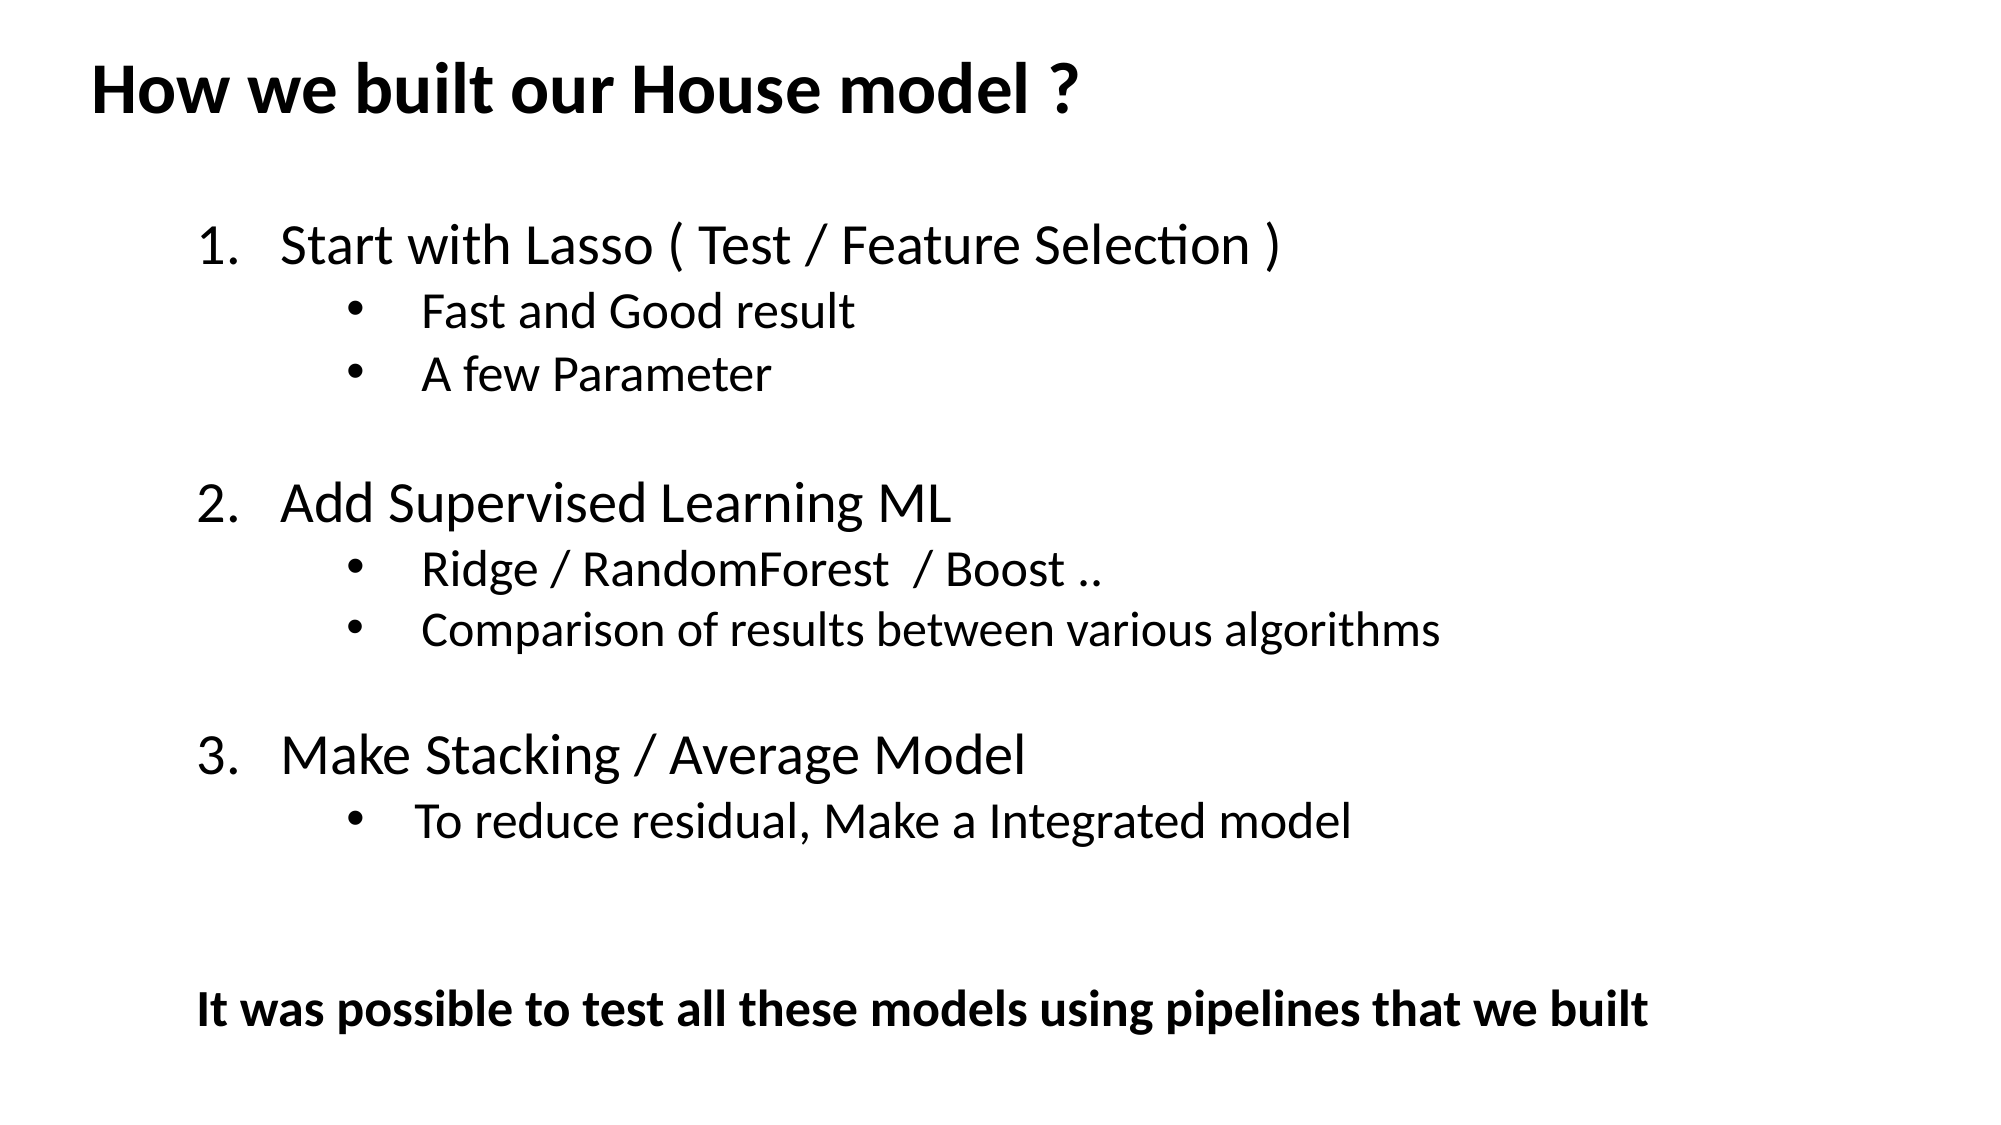

How we built our House model ?

Start with Lasso ( Test / Feature Selection )
Fast and Good result
A few Parameter

Add Supervised Learning ML
Ridge / RandomForest  / Boost ..
Comparison of results between various algorithms

Make Stacking / Average Model
 To reduce residual, Make a Integrated model

It was possible to test all these models using pipelines that we built